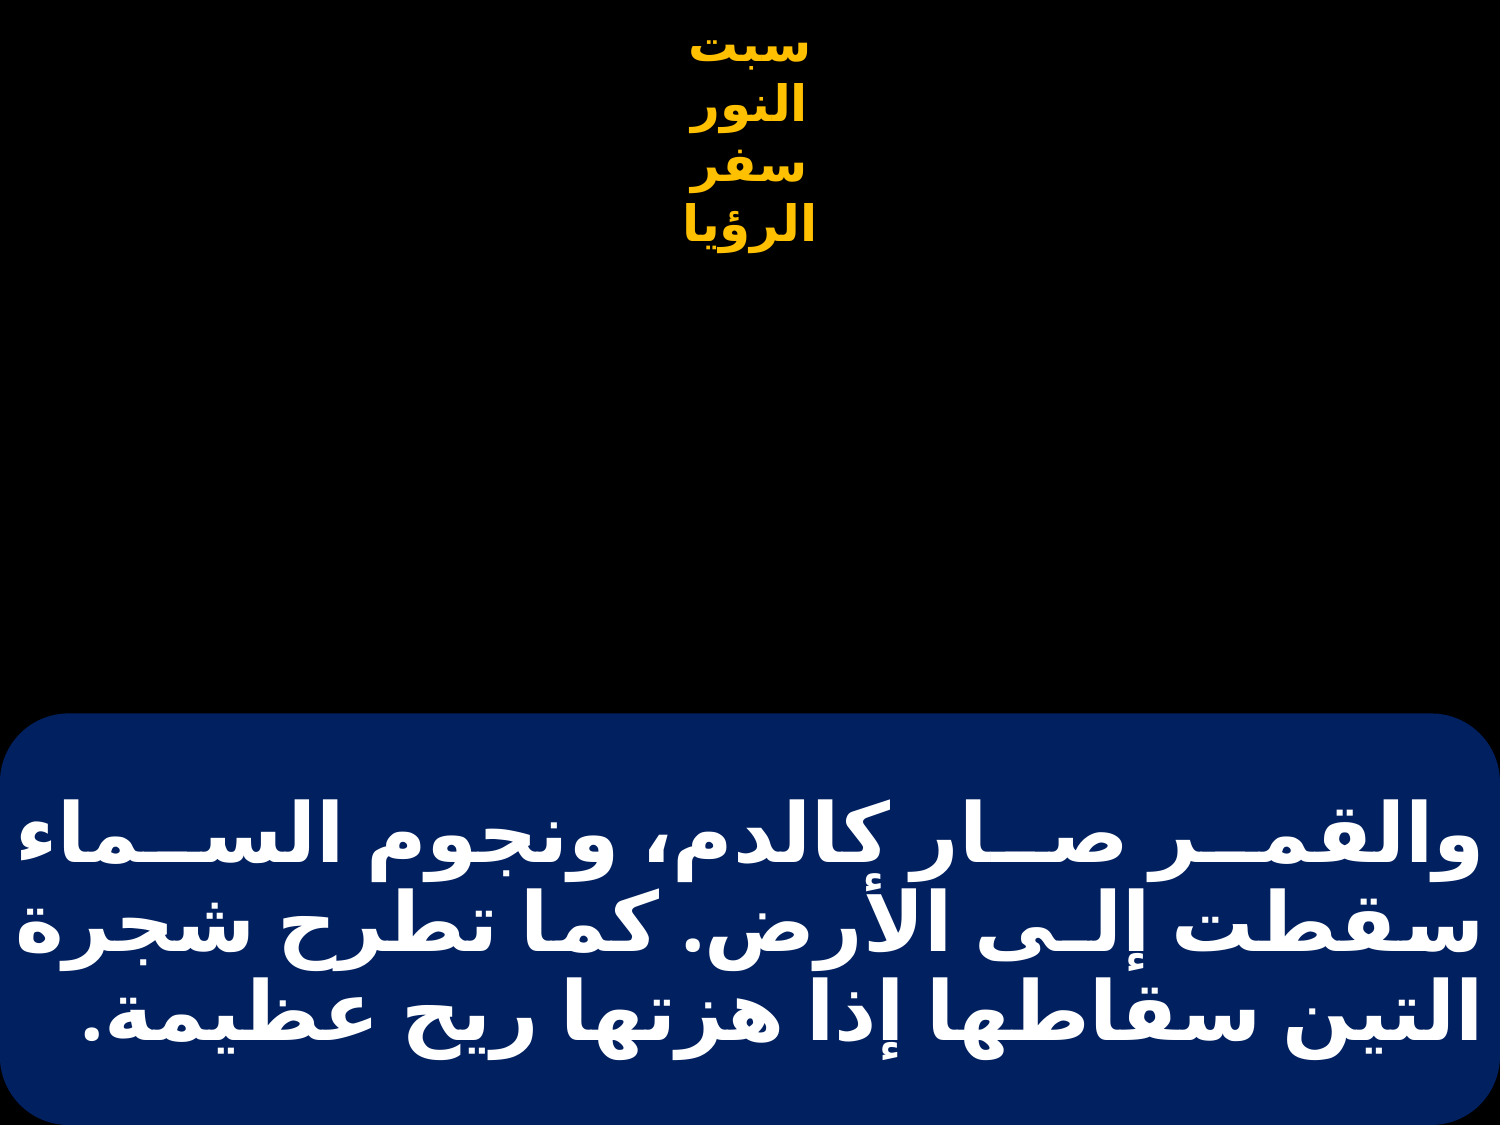

# والقمر صار كالدم، ونجوم السماء سقطت إلـى الأرض. كما تطرح شجرة التين سقاطها إذا هزتها ريح عظيمة.